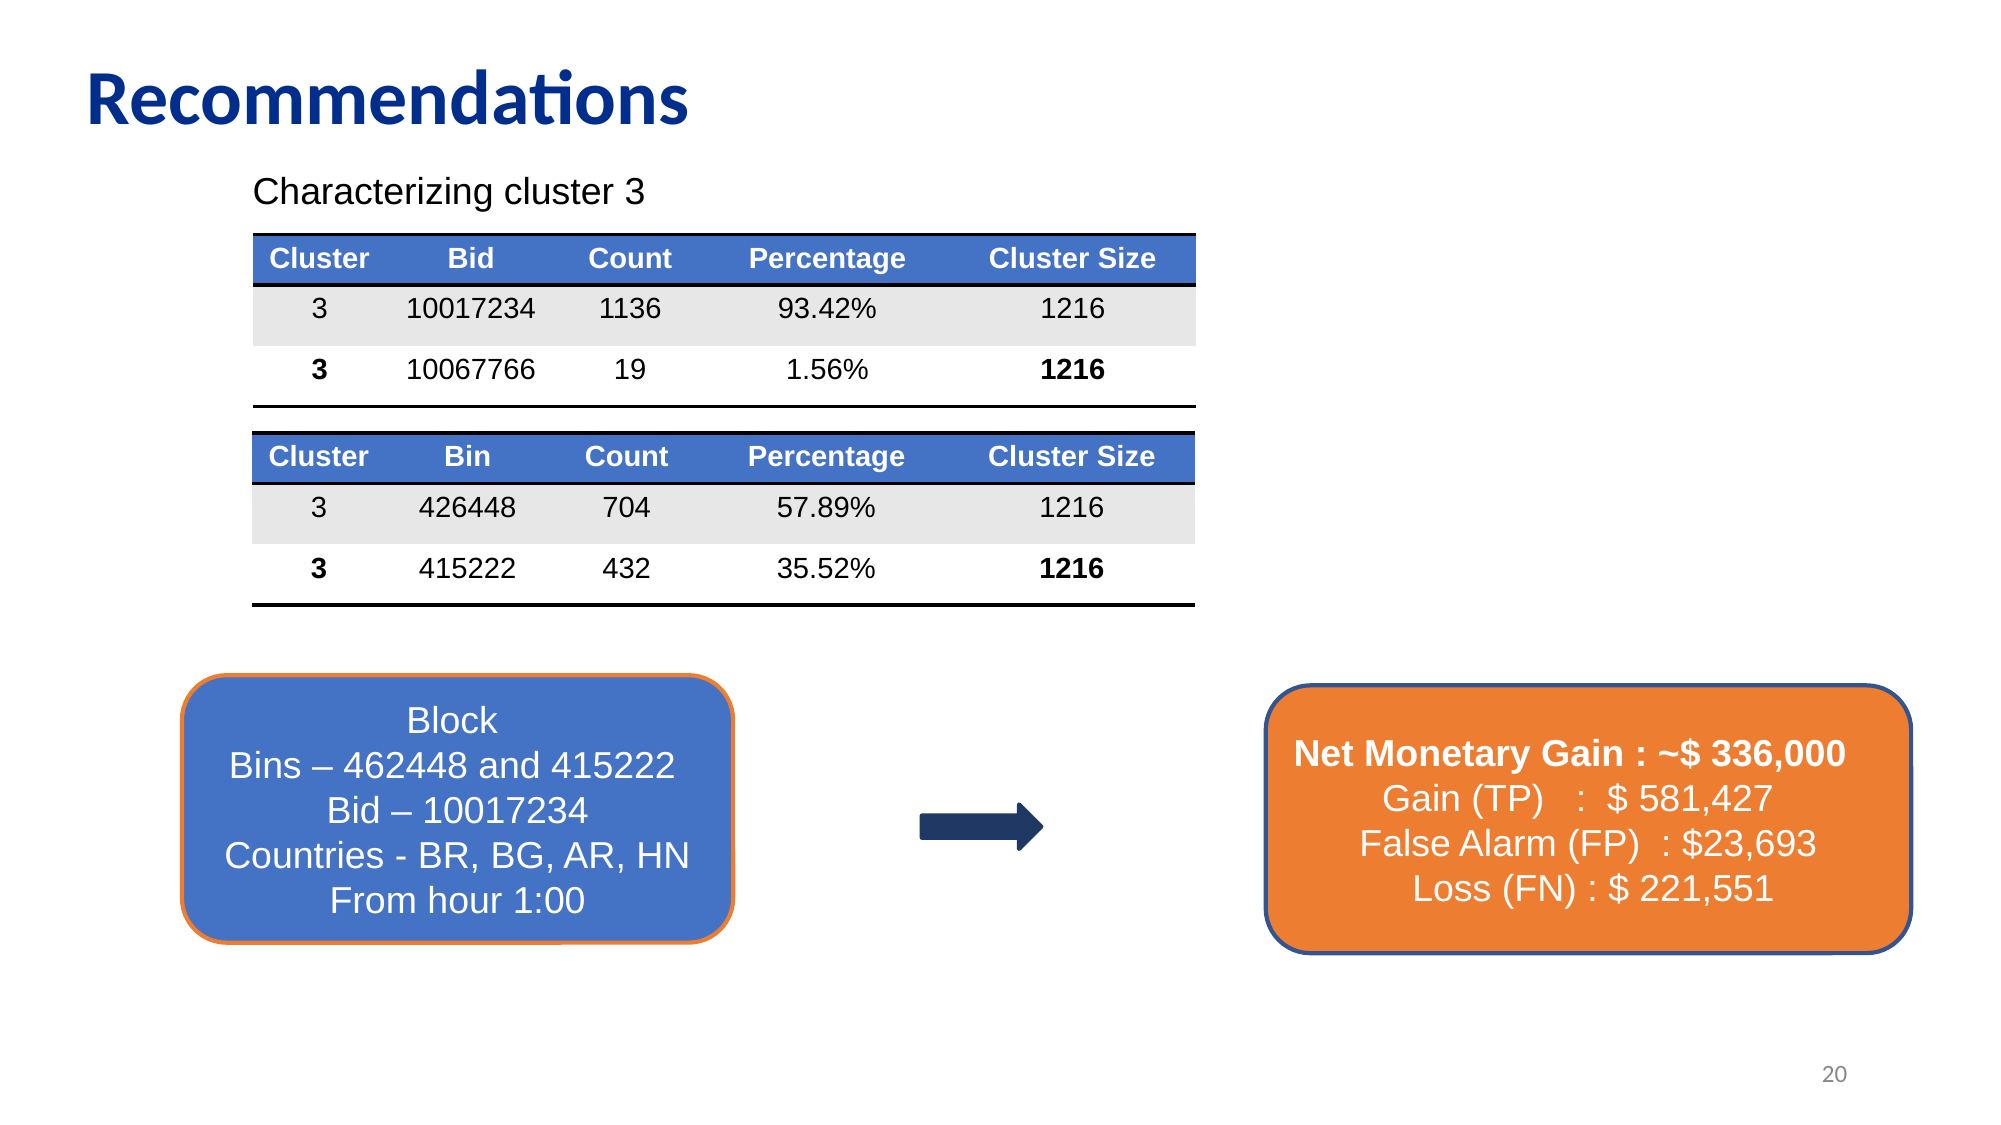

Recommendations
Characterizing cluster 3
| Cluster | Bid | Count | Percentage | Cluster Size |
| --- | --- | --- | --- | --- |
| 3 | 10017234 | 1136 | 93.42% | 1216 |
| 3 | 10067766 | 19 | 1.56% | 1216 |
| Cluster | Bin | Count | Percentage | Cluster Size |
| --- | --- | --- | --- | --- |
| 3 | 426448 | 704 | 57.89% | 1216 |
| 3 | 415222 | 432 | 35.52% | 1216 |

Block
Bins – 462448 and 415222
Bid – 10017234
Countries - BR, BG, AR, HN
From hour 1:00

​
Net Monetary Gain : ~$ 336,000  ​
Gain (TP)   :  $ 581,427  ​
False Alarm (FP)  : $23,693
 Loss (FN) : $ 221,551
​

20